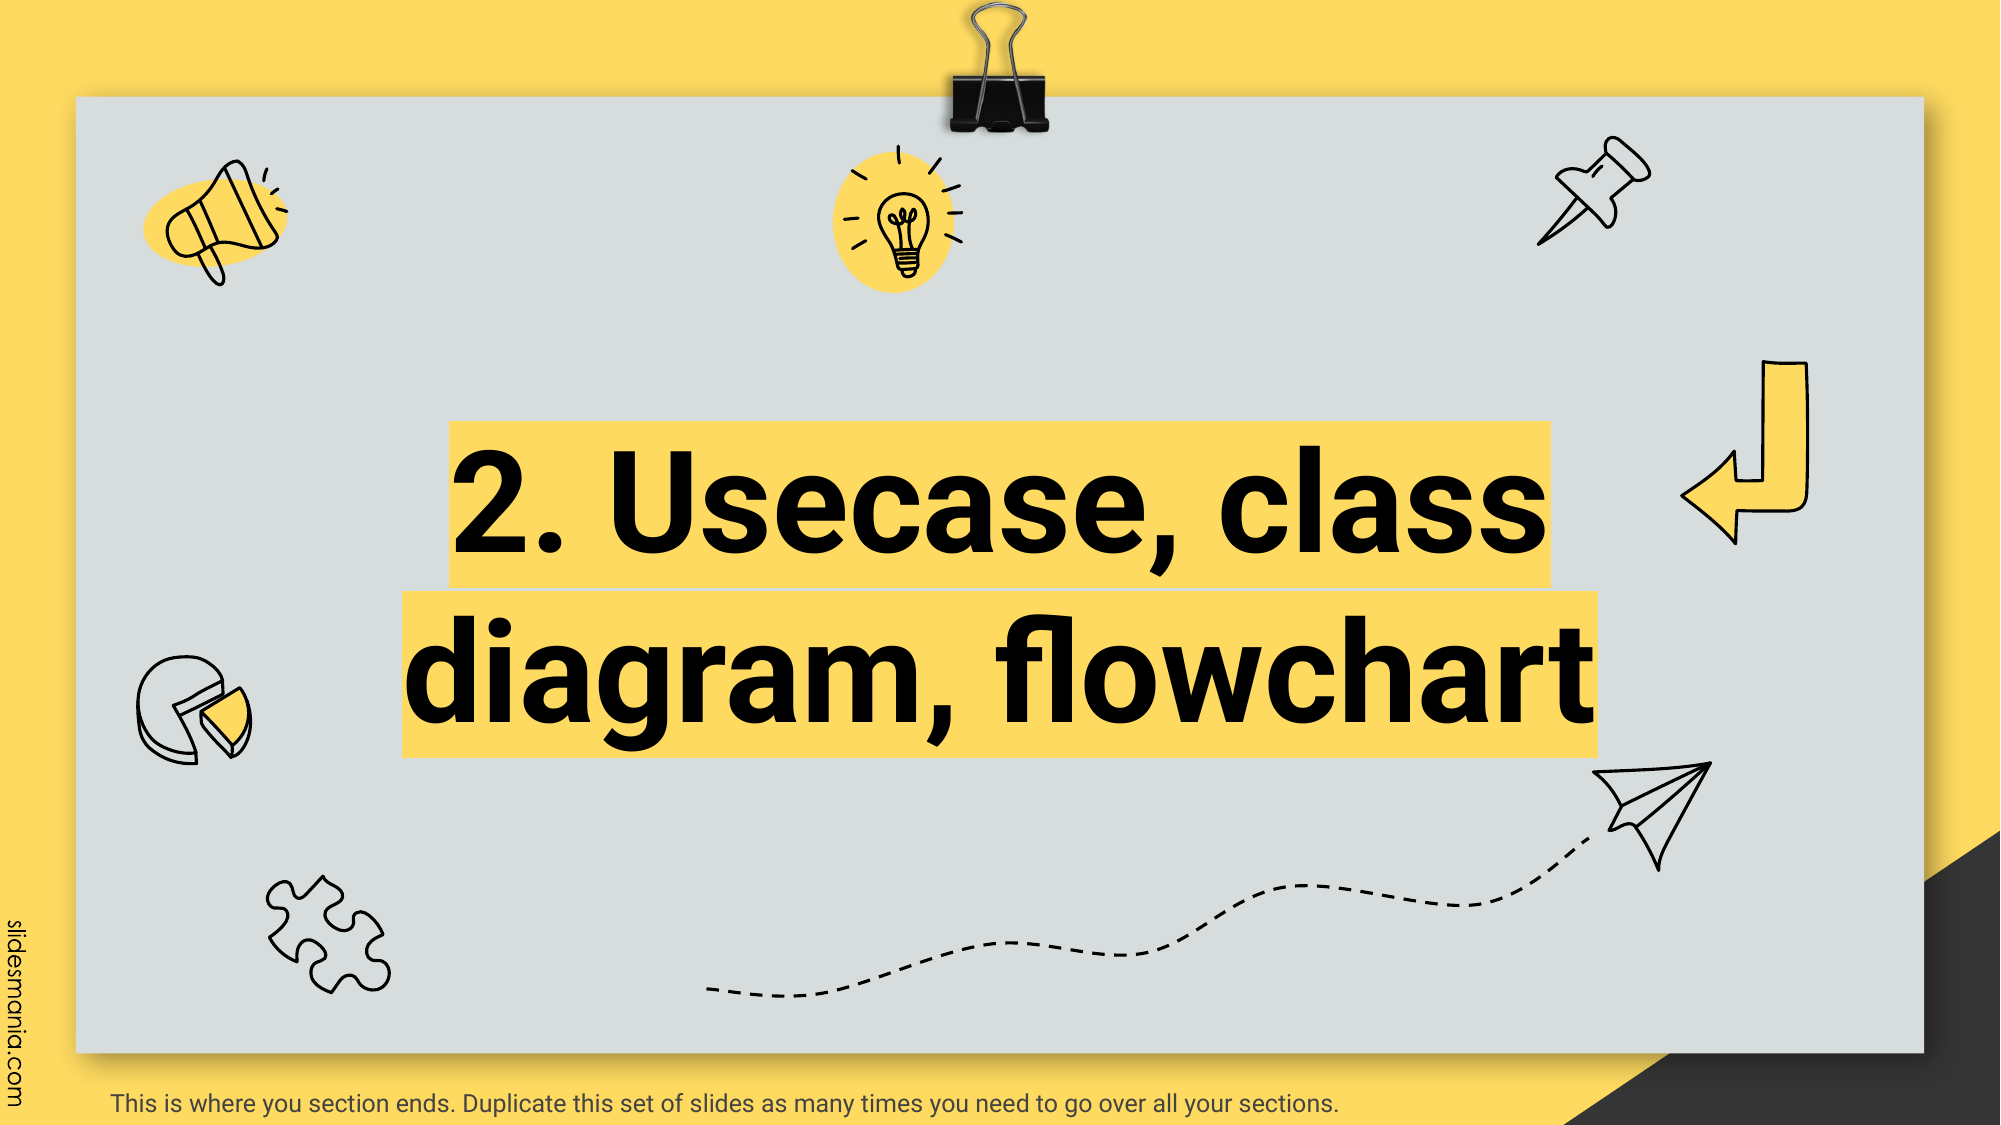

# 2. Usecase, class diagram, flowchart
This is where you section ends. Duplicate this set of slides as many times you need to go over all your sections.